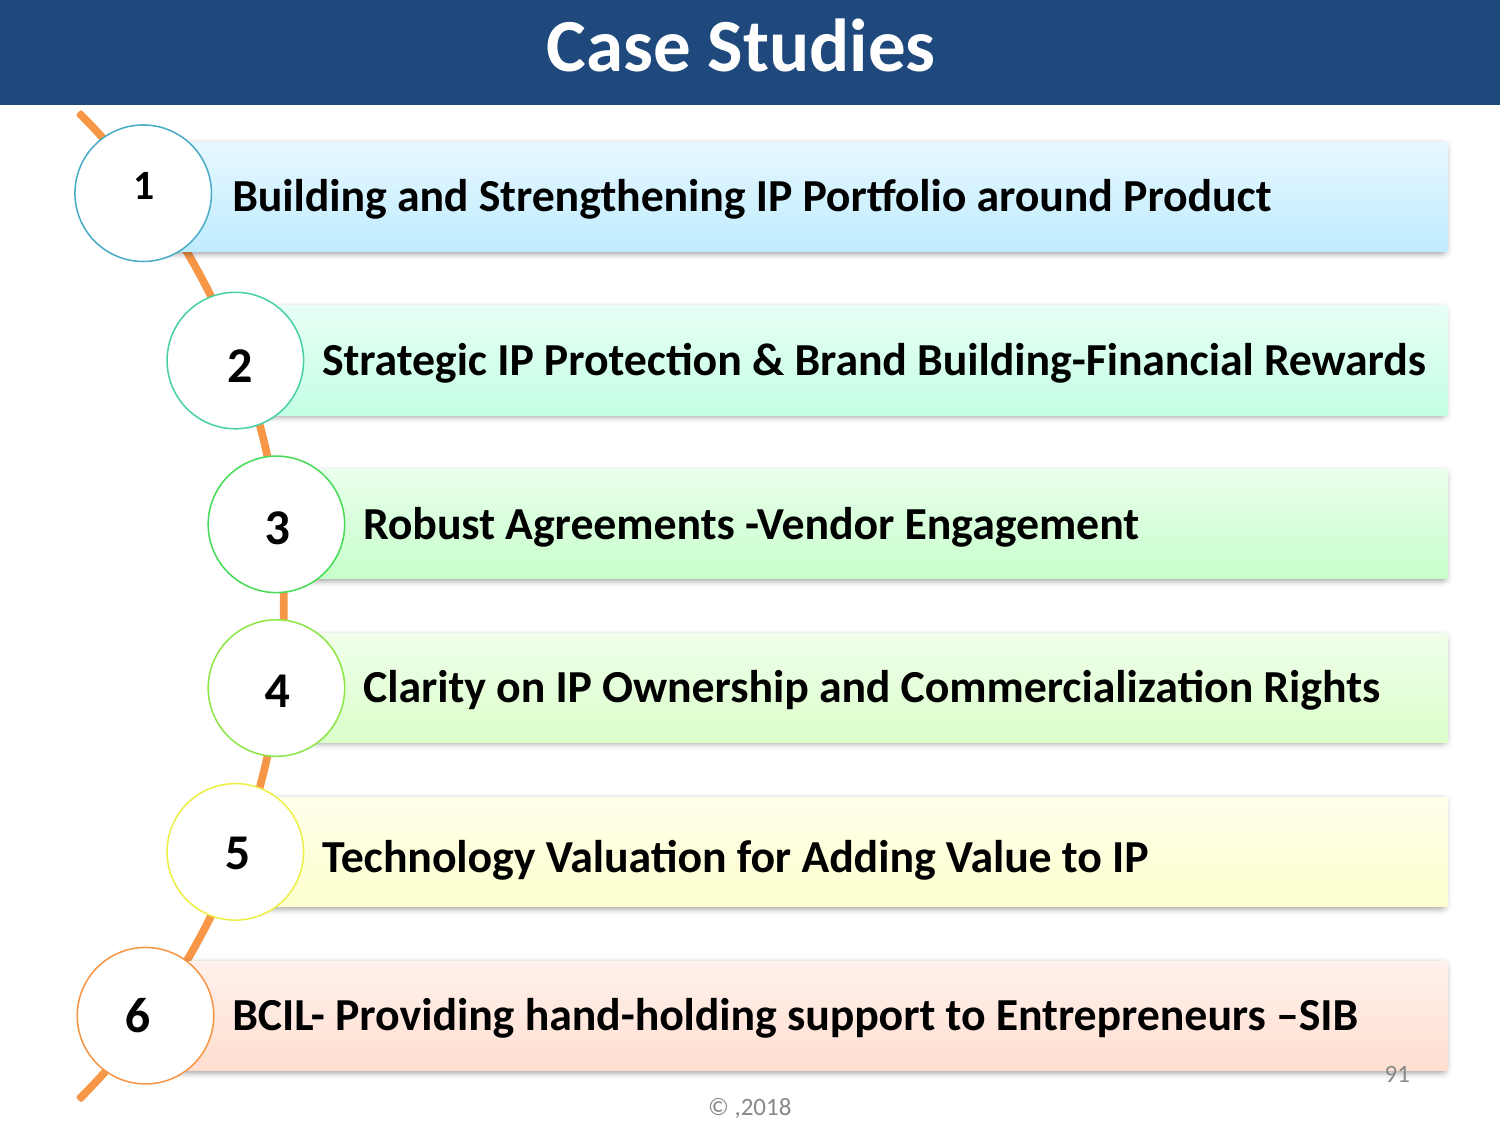

# Case Studies
Building and Strengthening IP Portfolio around Product
Strategic IP Protection & Brand Building-Financial Rewards
Robust Agreements -Vendor Engagement
Clarity on IP Ownership and Commercialization Rights

Technology Valuation for Adding Value to IP

BCIL- Providing hand-holding support to Entrepreneurs –SIB
1
2
3
4
  5
  6
91
 © ,2018